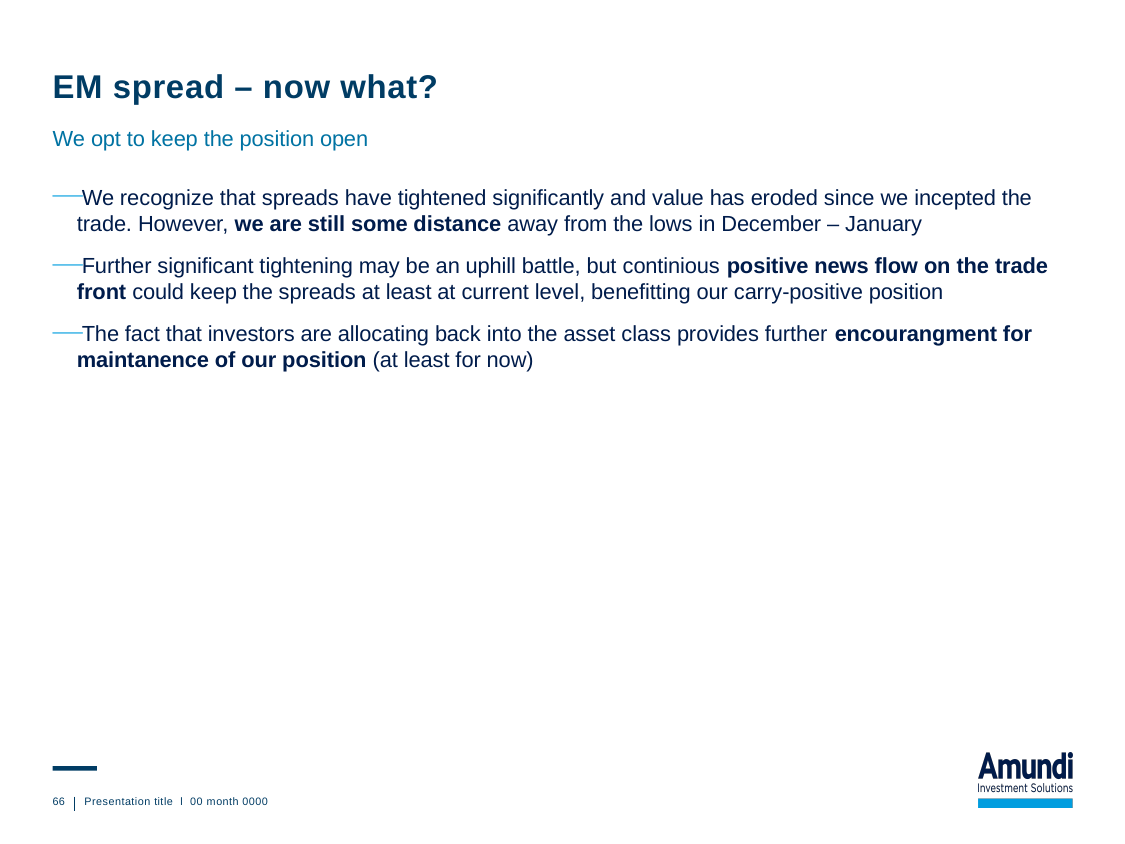

# EM spread – now what?
We opt to keep the position open
We recognize that spreads have tightened significantly and value has eroded since we incepted the trade. However, we are still some distance away from the lows in December – January
Further significant tightening may be an uphill battle, but continious positive news flow on the trade front could keep the spreads at least at current level, benefitting our carry-positive position
The fact that investors are allocating back into the asset class provides further encourangment for maintanence of our position (at least for now)

66
Presentation title  l  00 month 0000